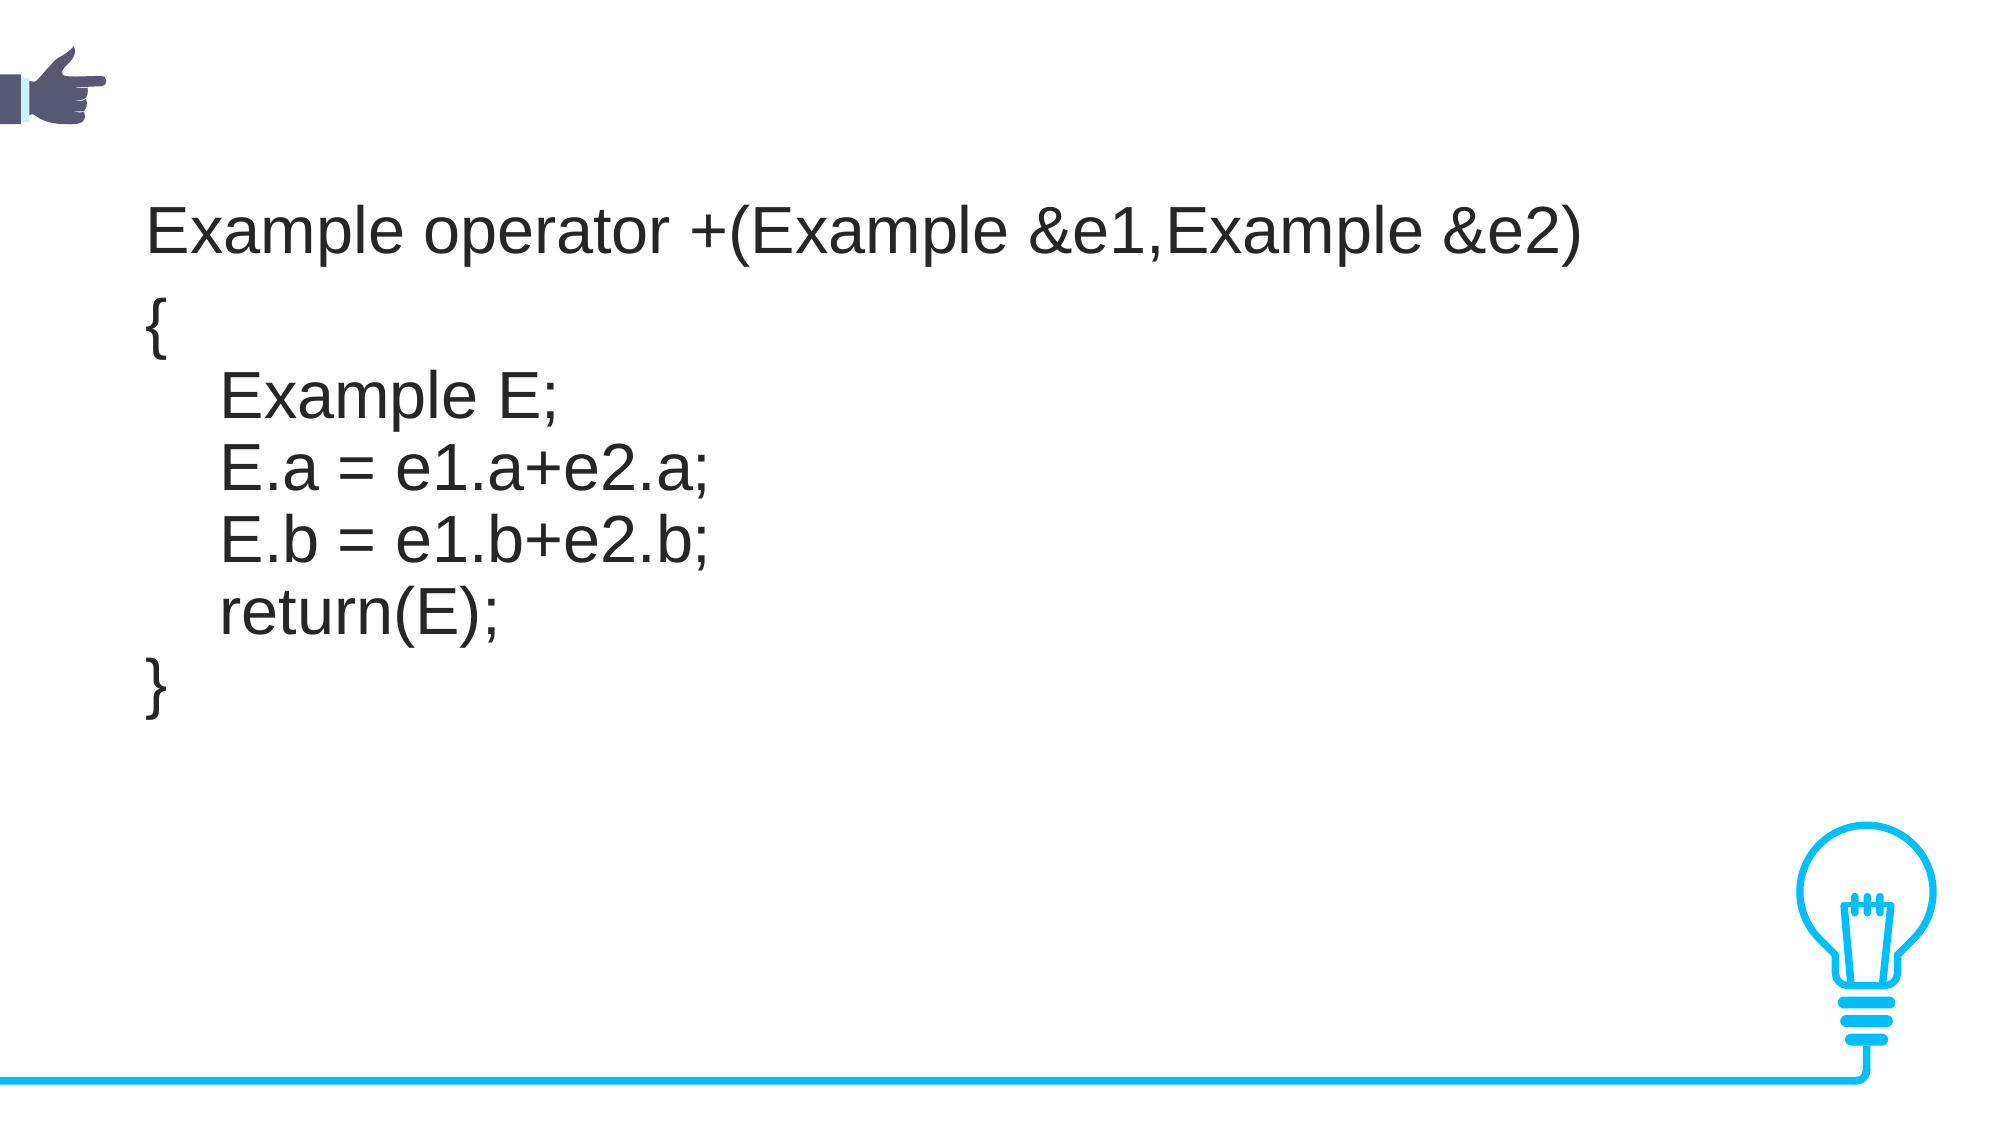

Example operator +(Example &e1,Example &e2)
{
    Example E;
    E.a = e1.a+e2.a;
    E.b = e1.b+e2.b;
    return(E);
}